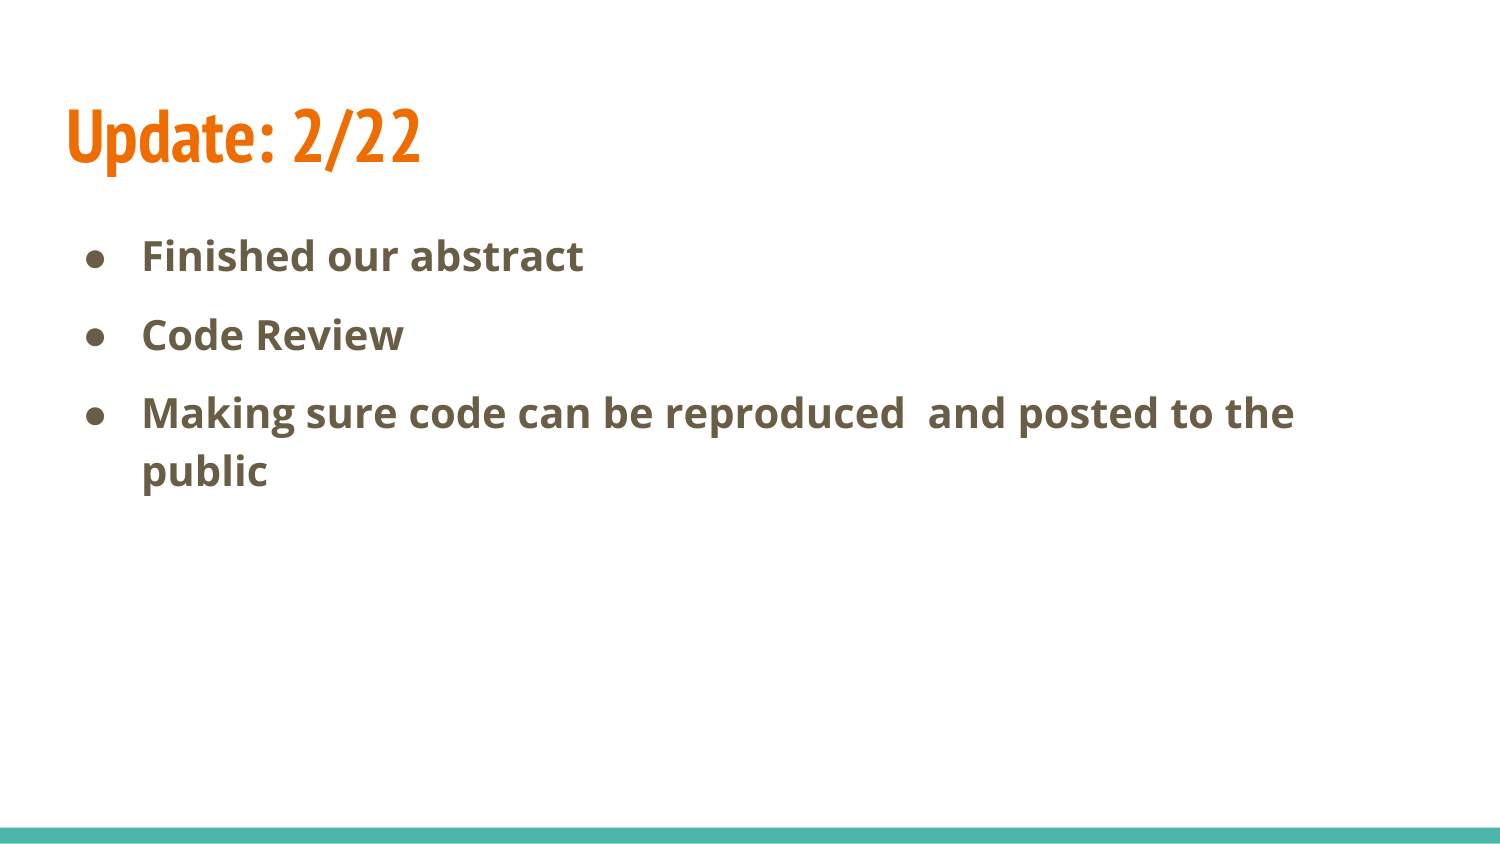

# Update: 2/22
Finished our abstract
Code Review
Making sure code can be reproduced  and posted to the public